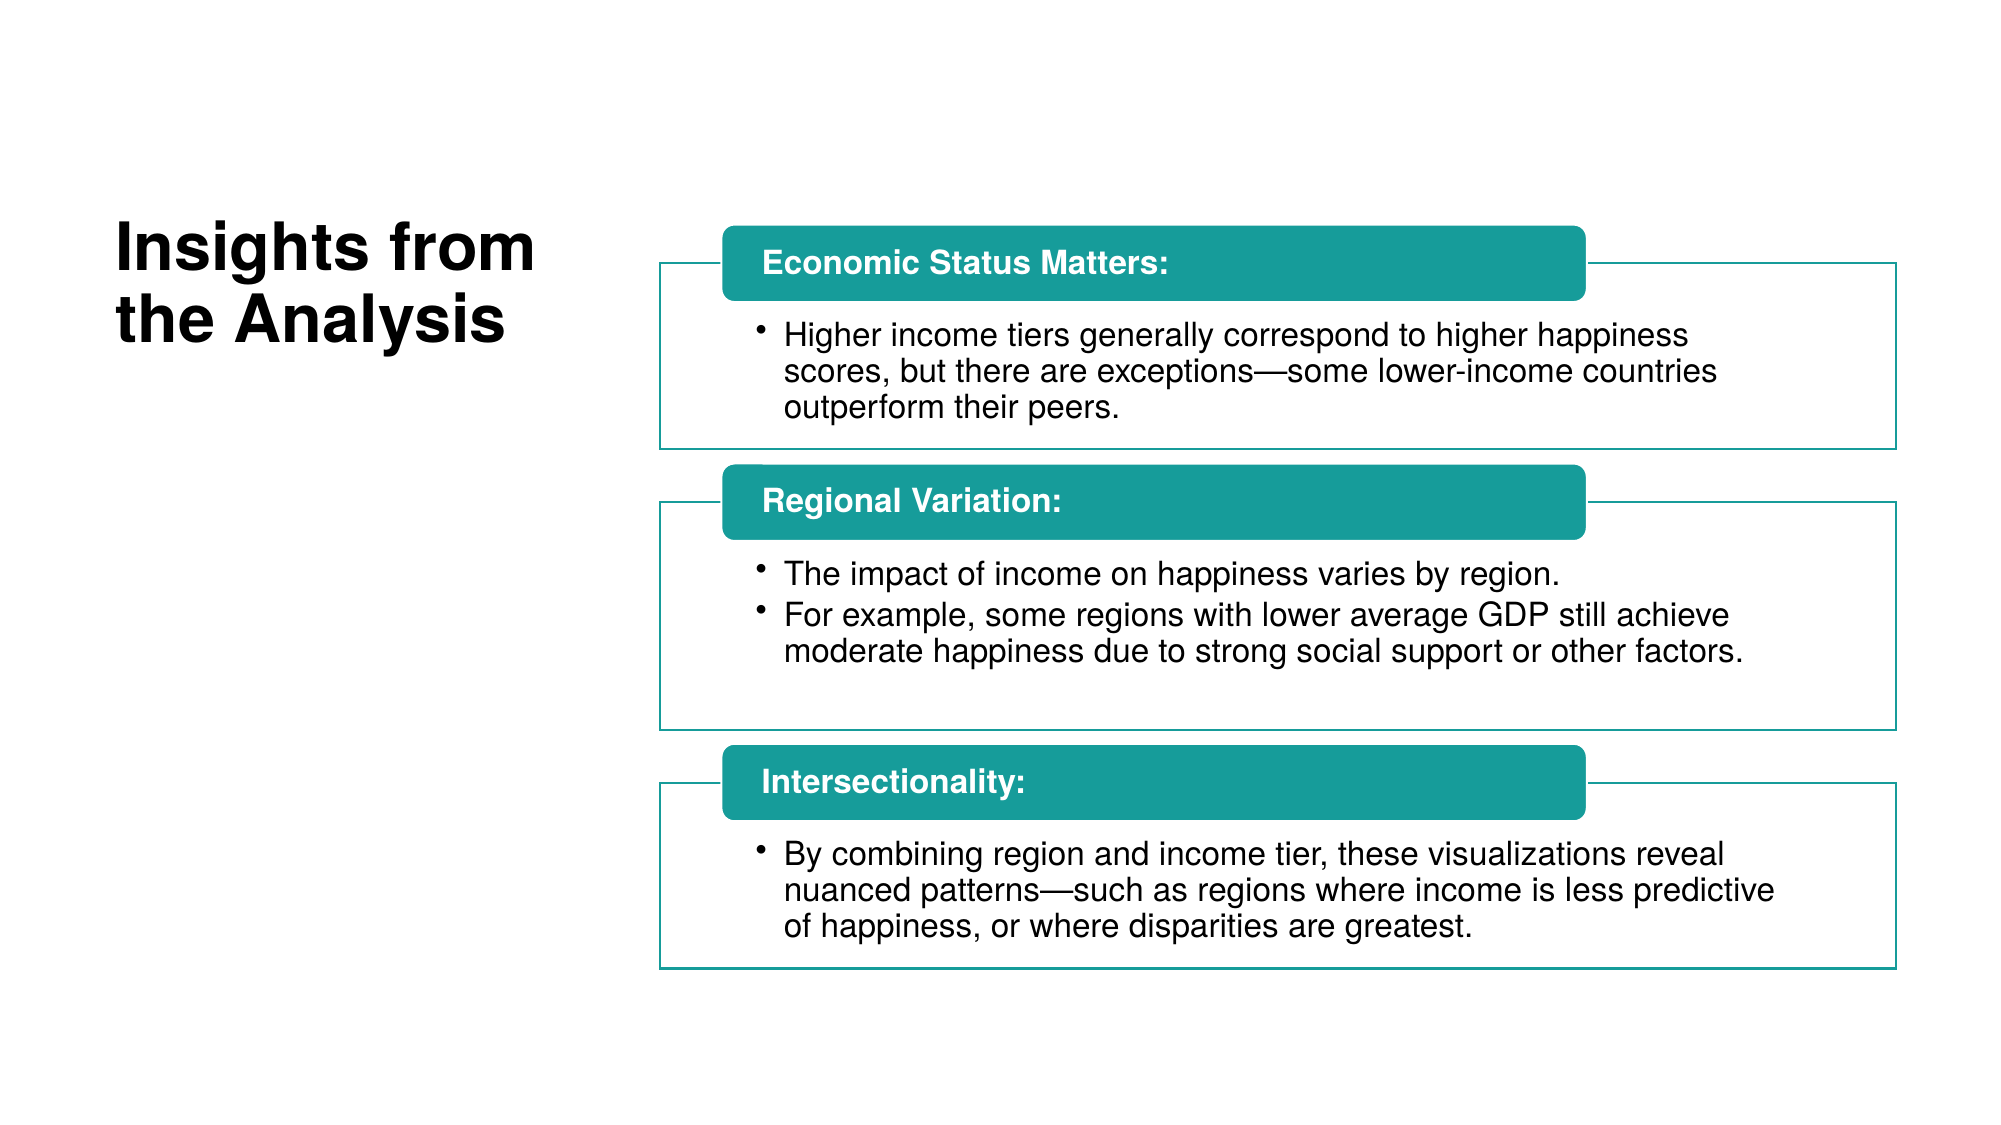

# Insights from the Analysis
Higher income tiers generally correspond to higher happiness scores, but there are exceptions—some lower-income countries outperform their peers.
Economic Status Matters:
The impact of income on happiness varies by region.
For example, some regions with lower average GDP still achieve moderate happiness due to strong social support or other factors.
Regional Variation:
By combining region and income tier, these visualizations reveal nuanced patterns—such as regions where income is less predictive of happiness, or where disparities are greatest.
Intersectionality: